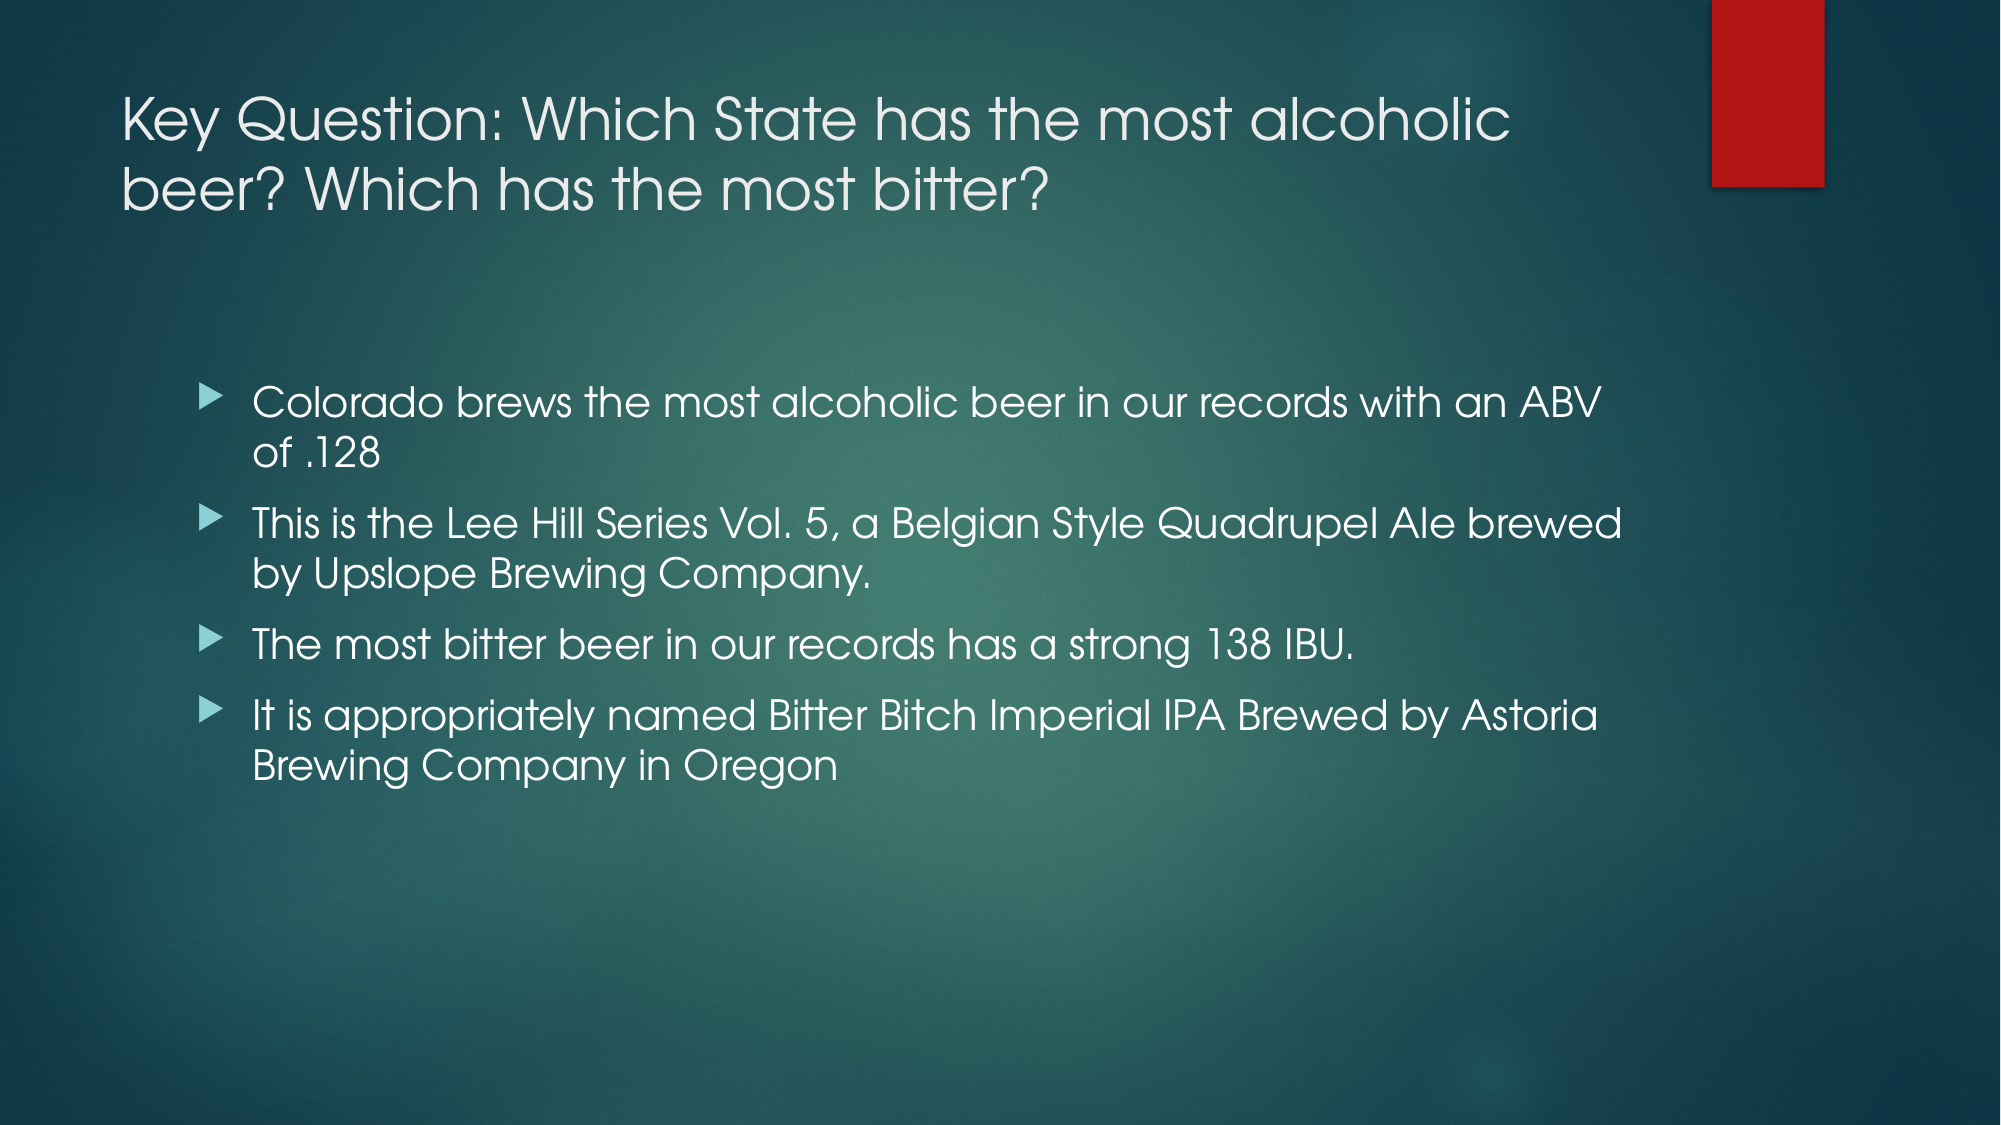

# Key Question: Which State has the most alcoholic beer? Which has the most bitter?
Colorado brews the most alcoholic beer in our records with an ABV of .128
This is the Lee Hill Series Vol. 5, a Belgian Style Quadrupel Ale brewed by Upslope Brewing Company.
The most bitter beer in our records has a strong 138 IBU.
It is appropriately named Bitter Bitch Imperial IPA Brewed by Astoria Brewing Company in Oregon